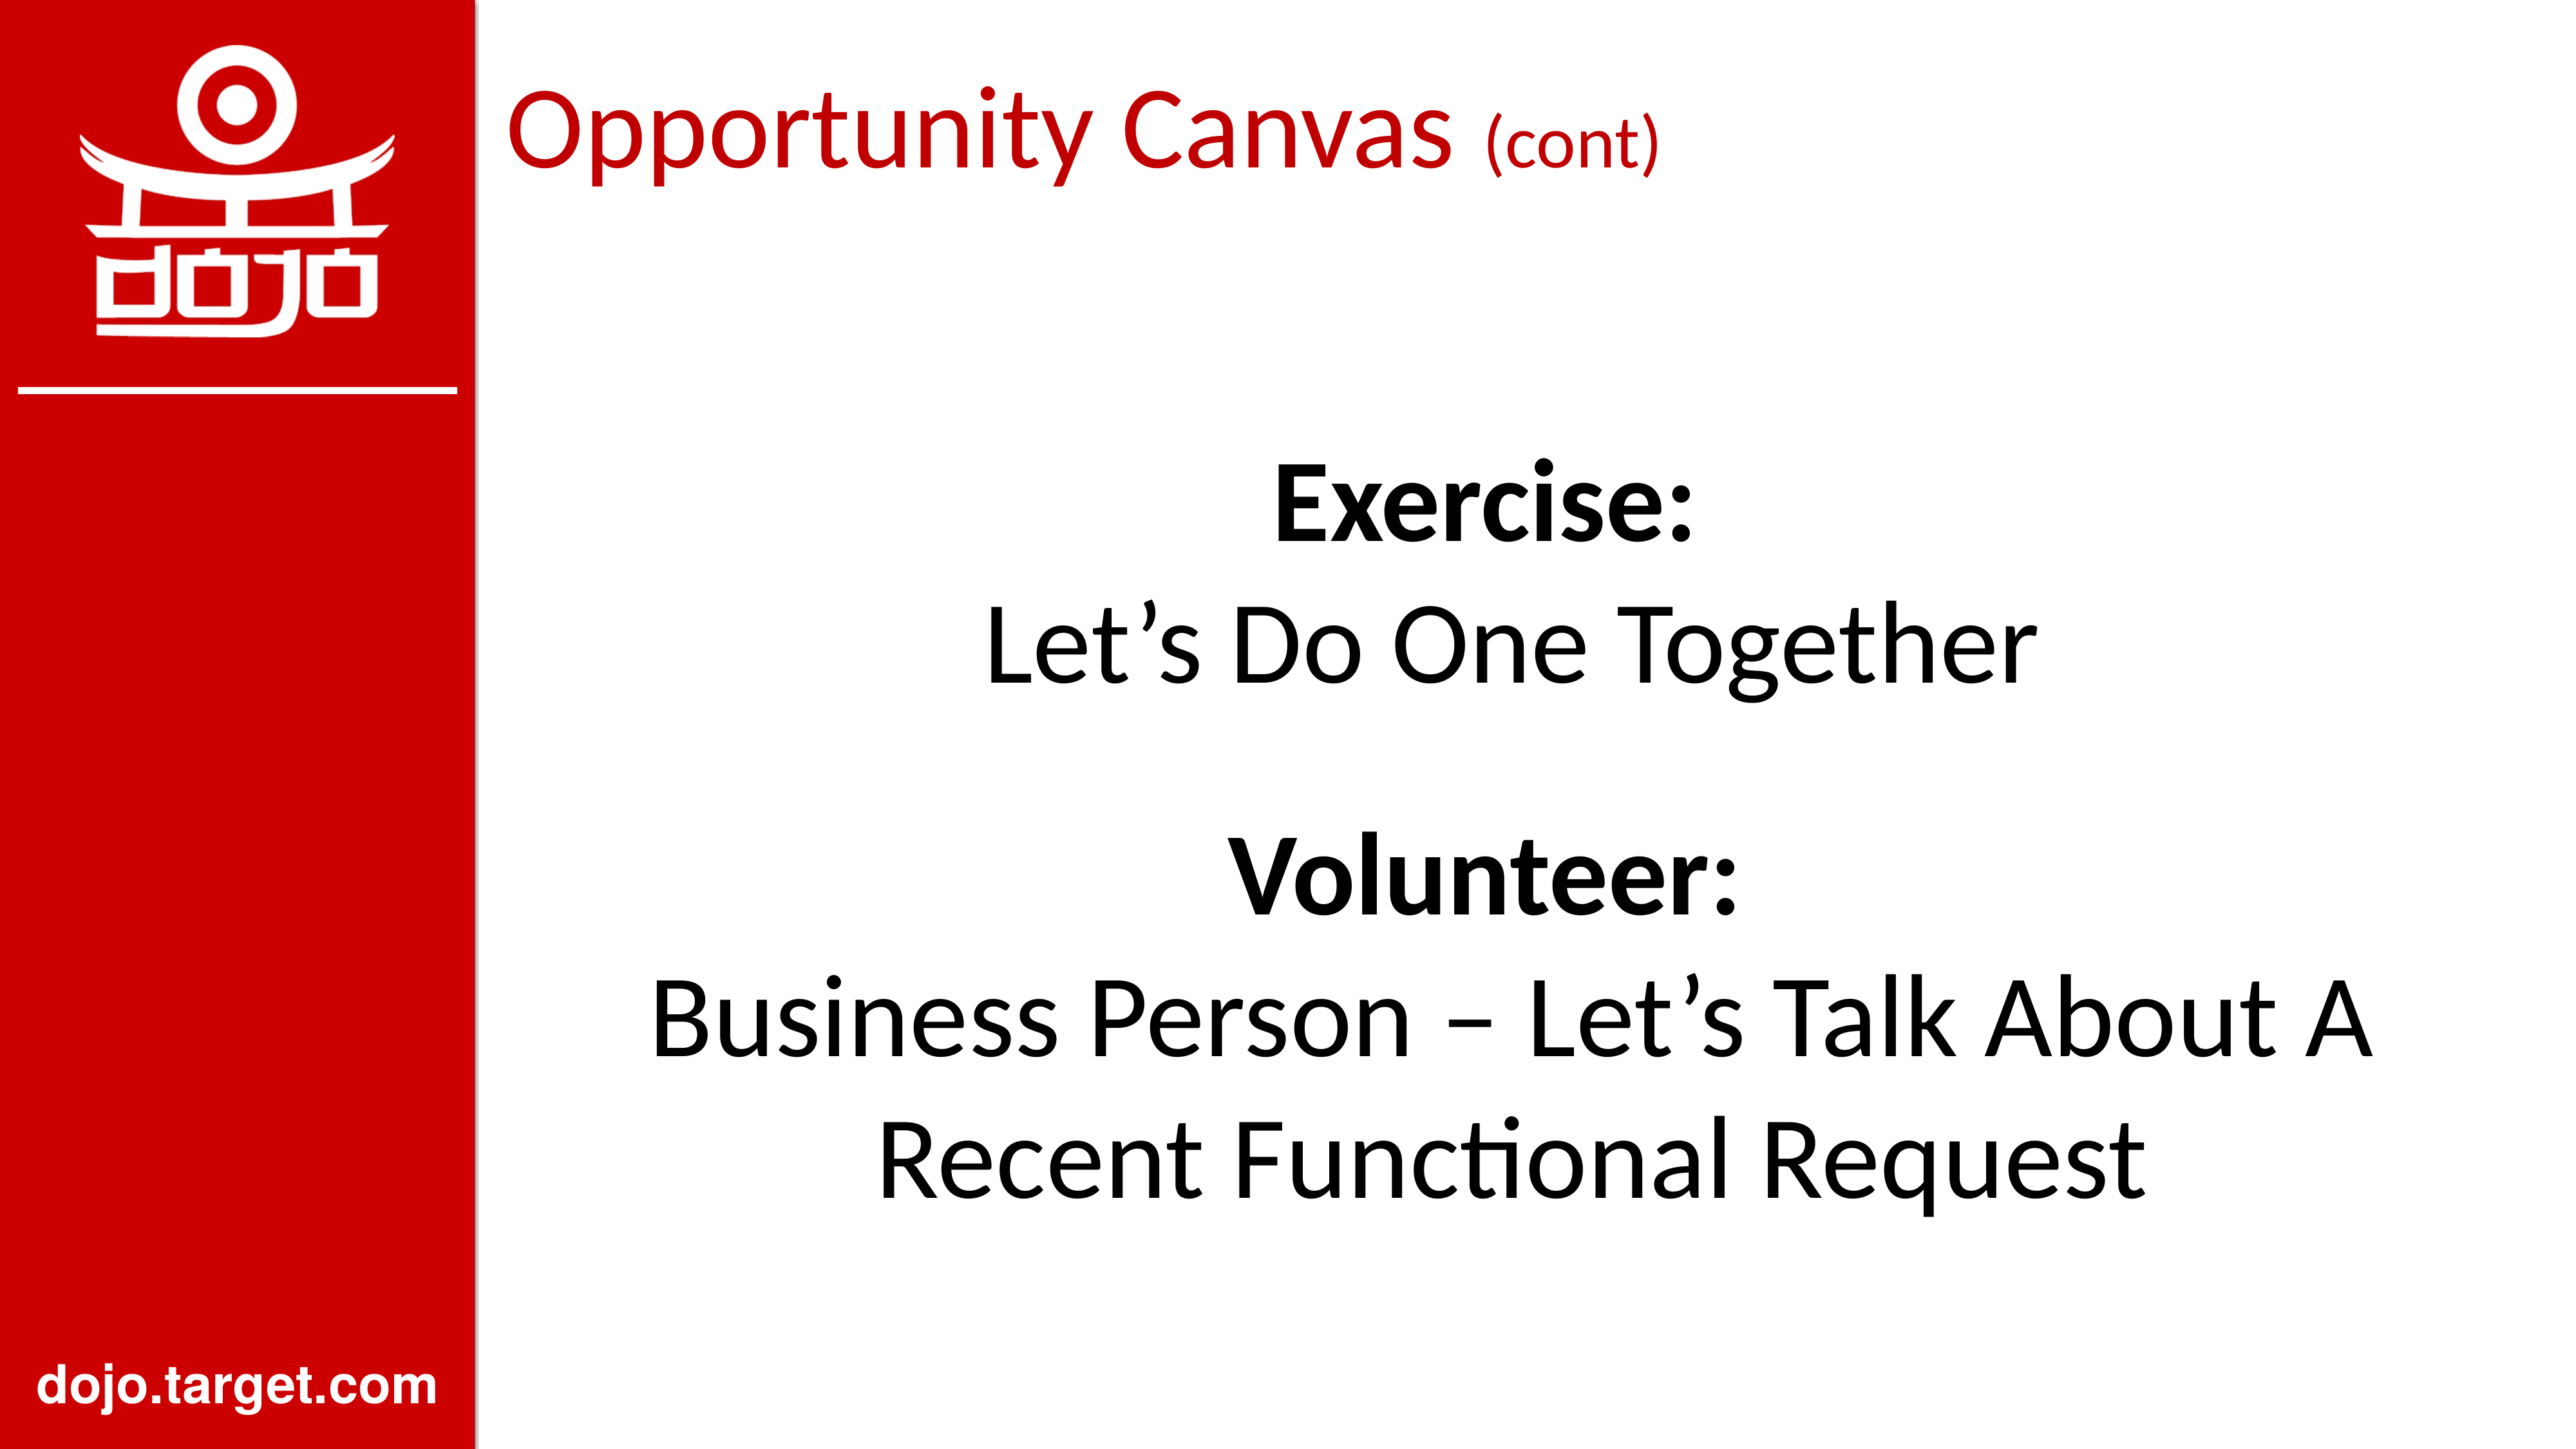

Opportunity Canvas (cont)
Exercise:
Let’s Do One Together

Volunteer:
Business Person – Let’s Talk About A Recent Functional Request